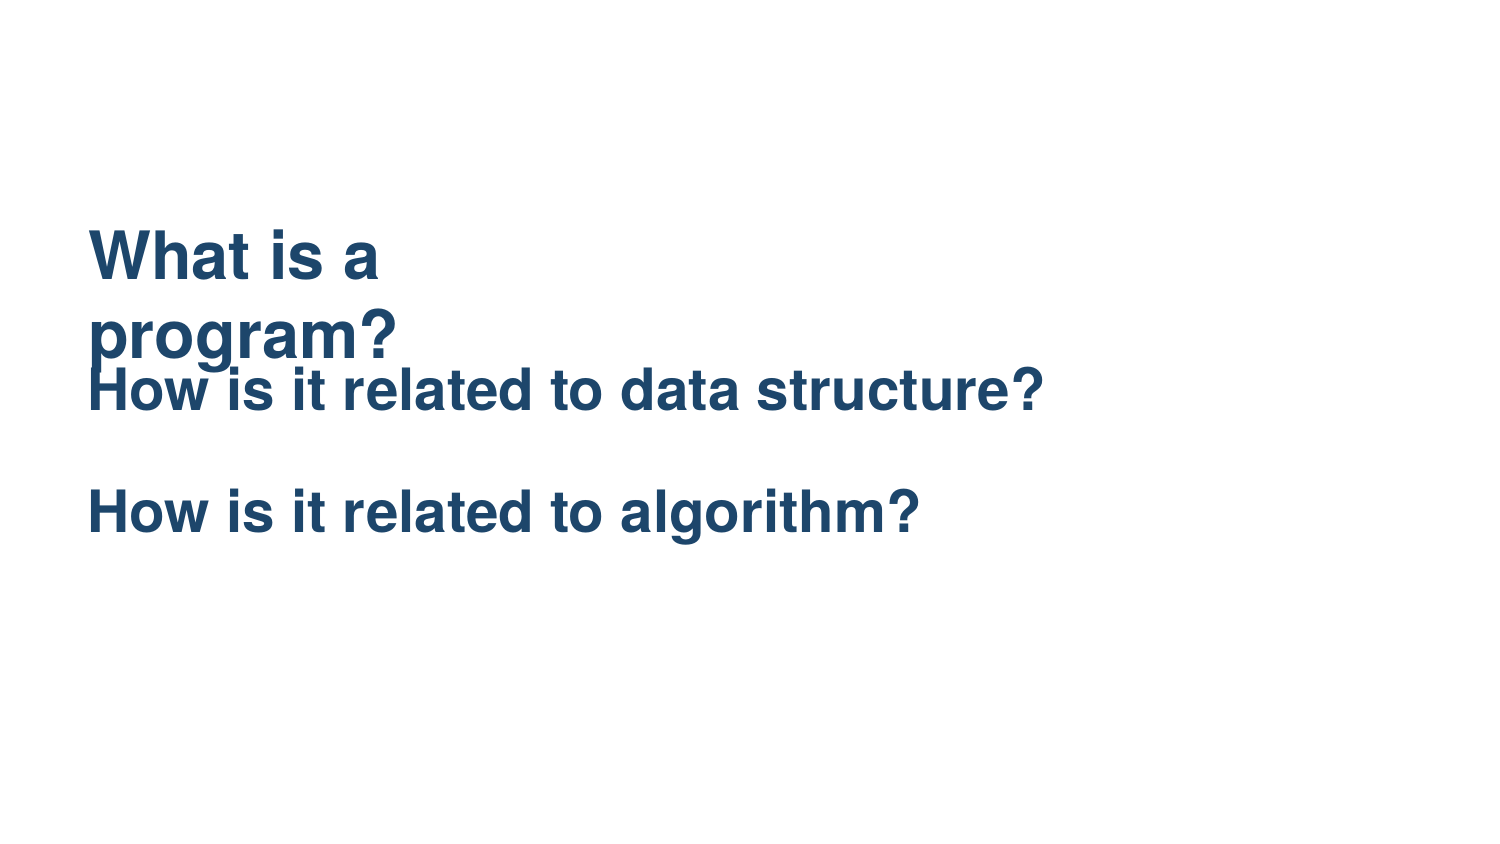

# What is a program?
How is it related to data structure?
How is it related to algorithm?